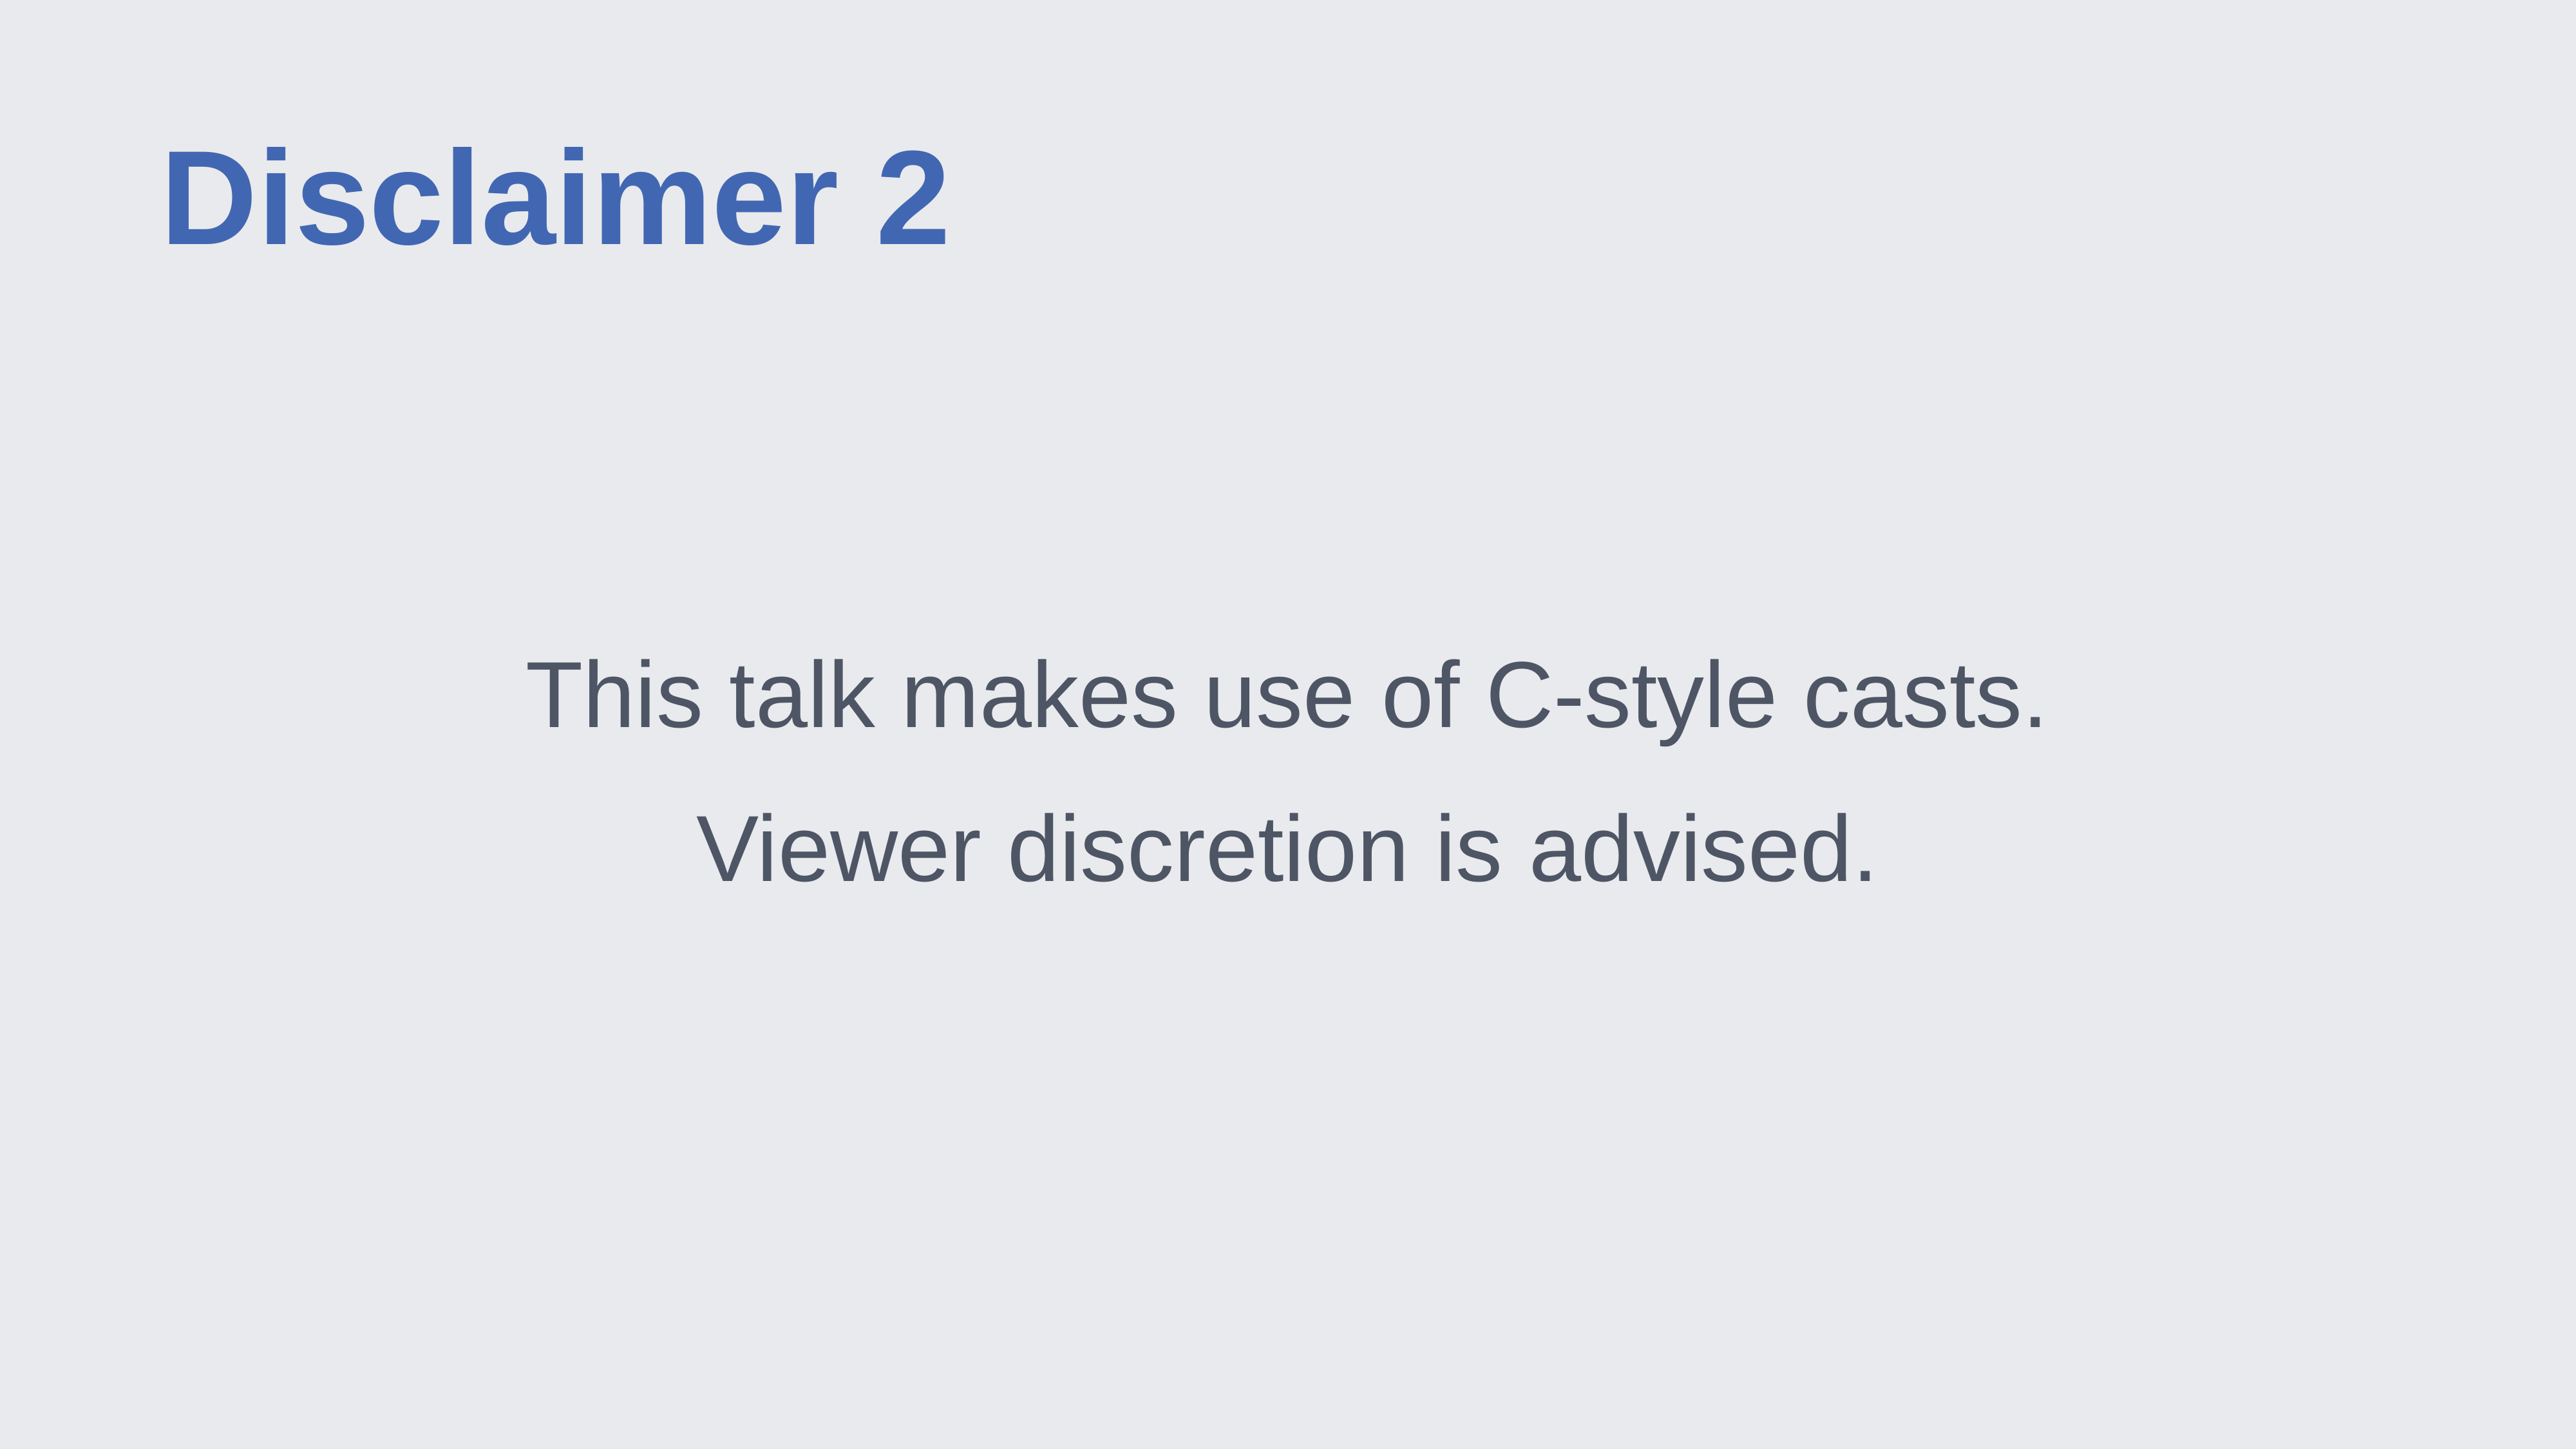

# Disclaimer 2
This talk makes use of C-style casts.
Viewer discretion is advised.